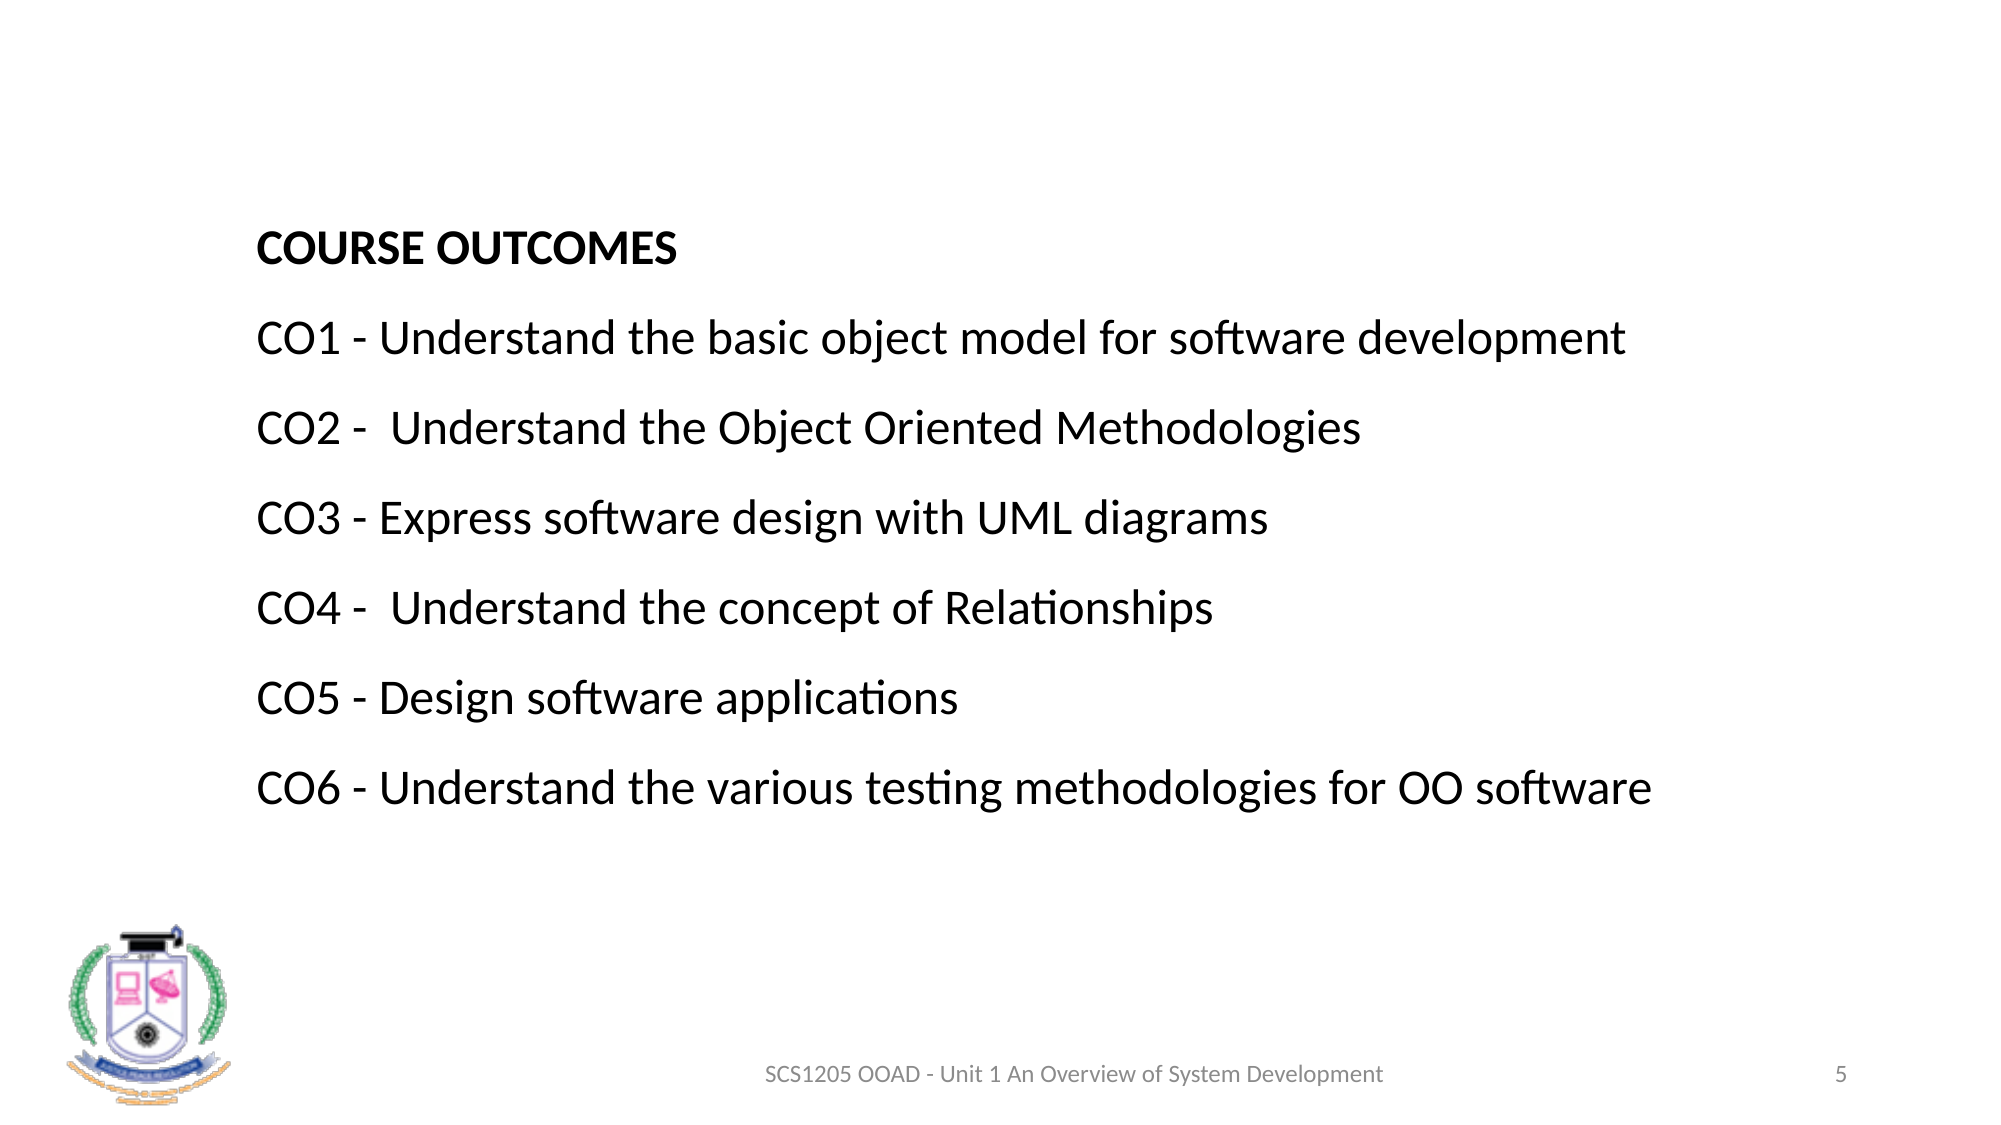

COURSE OUTCOMES
CO1 - Understand the basic object model for software development
CO2 -  Understand the Object Oriented Methodologies
CO3 - Express software design with UML diagrams
CO4 -  Understand the concept of Relationships
CO5 - Design software applications
CO6 - Understand the various testing methodologies for OO software
SCS1205 OOAD - Unit 1 An Overview of System Development
5